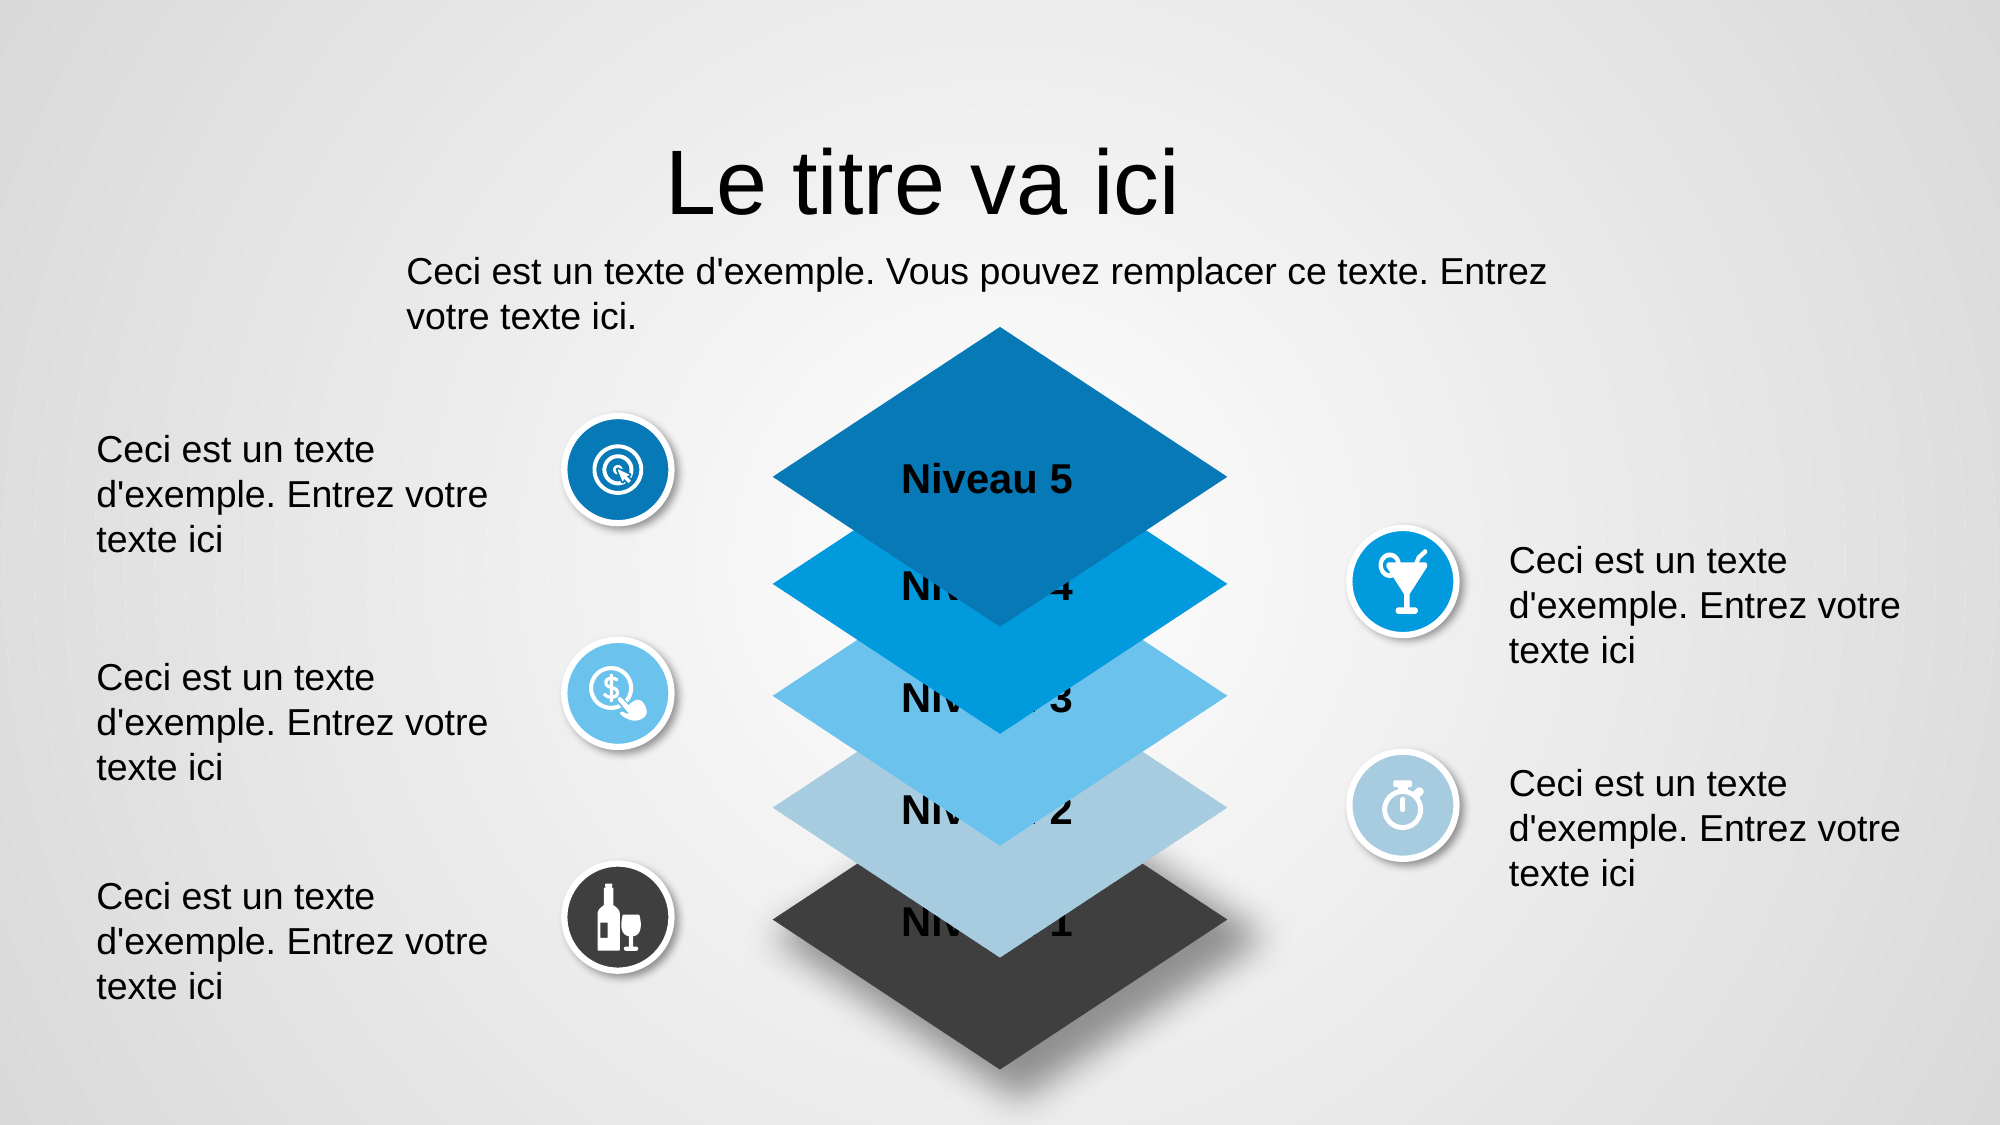

Le titre va ici
Ceci est un texte d'exemple. Vous pouvez remplacer ce texte. Entrez votre texte ici.
Niveau 5

Ceci est un texte d'exemple. Entrez votre texte ici
Niveau 4

Ceci est un texte d'exemple. Entrez votre texte ici
Niveau 3

Ceci est un texte d'exemple. Entrez votre texte ici
Niveau 2

Ceci est un texte d'exemple. Entrez votre texte ici
Niveau 1

Ceci est un texte d'exemple. Entrez votre texte ici